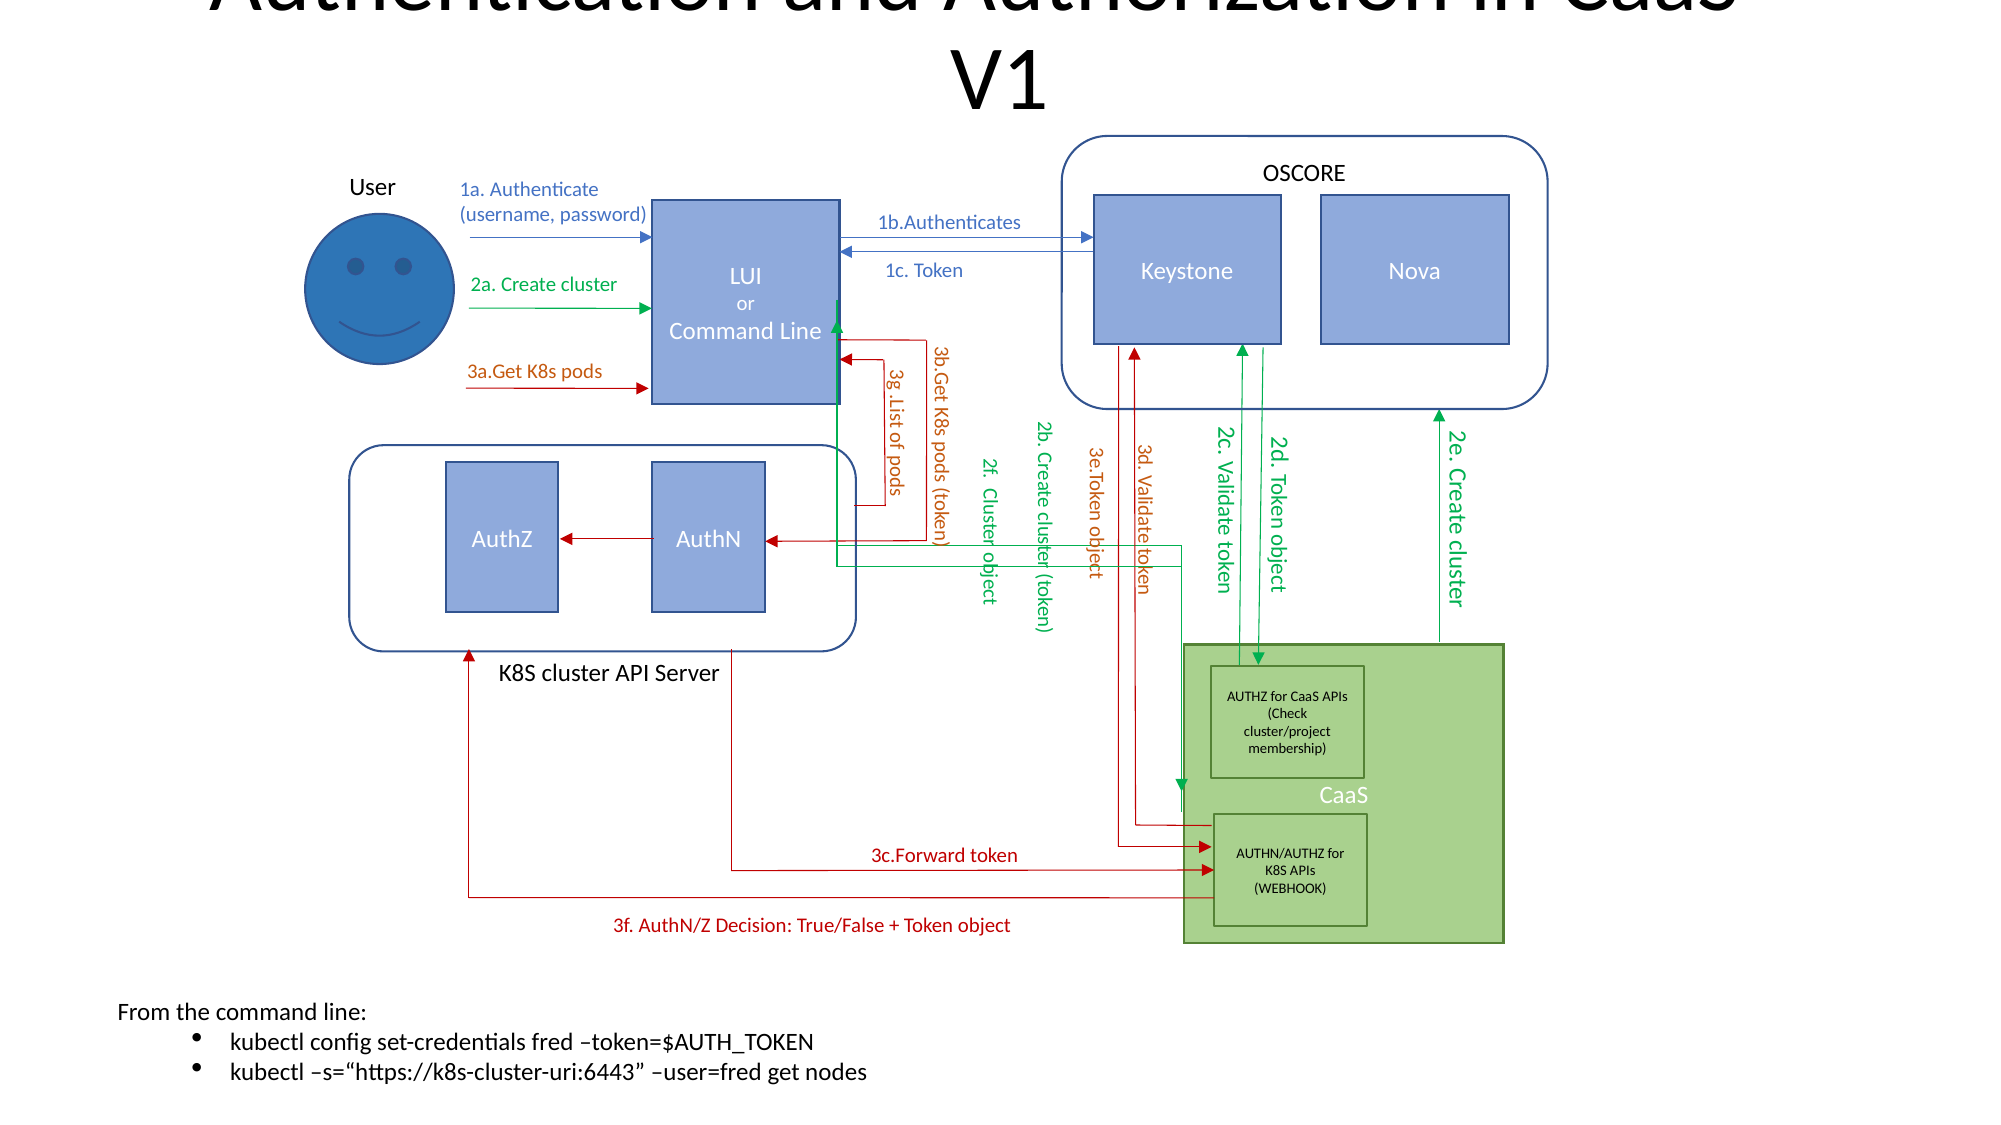

Authentication and Authorization in CaaS - V1

1b.Authenticates
OSCORE
User
1a. Authenticate (username, password)
Keystone
Nova
LUI
or
Command Line

1c. Token
2a. Create cluster
3b.Get K8s pods (token)
3a.Get K8s pods
3g .List of pods
2c. Validate token
2e. Create cluster
2d. Token object
3d. Validate token

AuthN
AuthZ
3e.Token object
2b. Create cluster (token)
2f.  Cluster object
CaaS
K8S cluster API Server
AUTHZ for CaaS APIs
(Check cluster/project membership)
AUTHN/AUTHZ for K8S APIs
(WEBHOOK)
3c.Forward token
3f. AuthN/Z Decision: True/False + Token object
From the command line:
kubectl config set-credentials fred –token=$AUTH_TOKEN
kubectl –s=“https://k8s-cluster-uri:6443” –user=fred get nodes